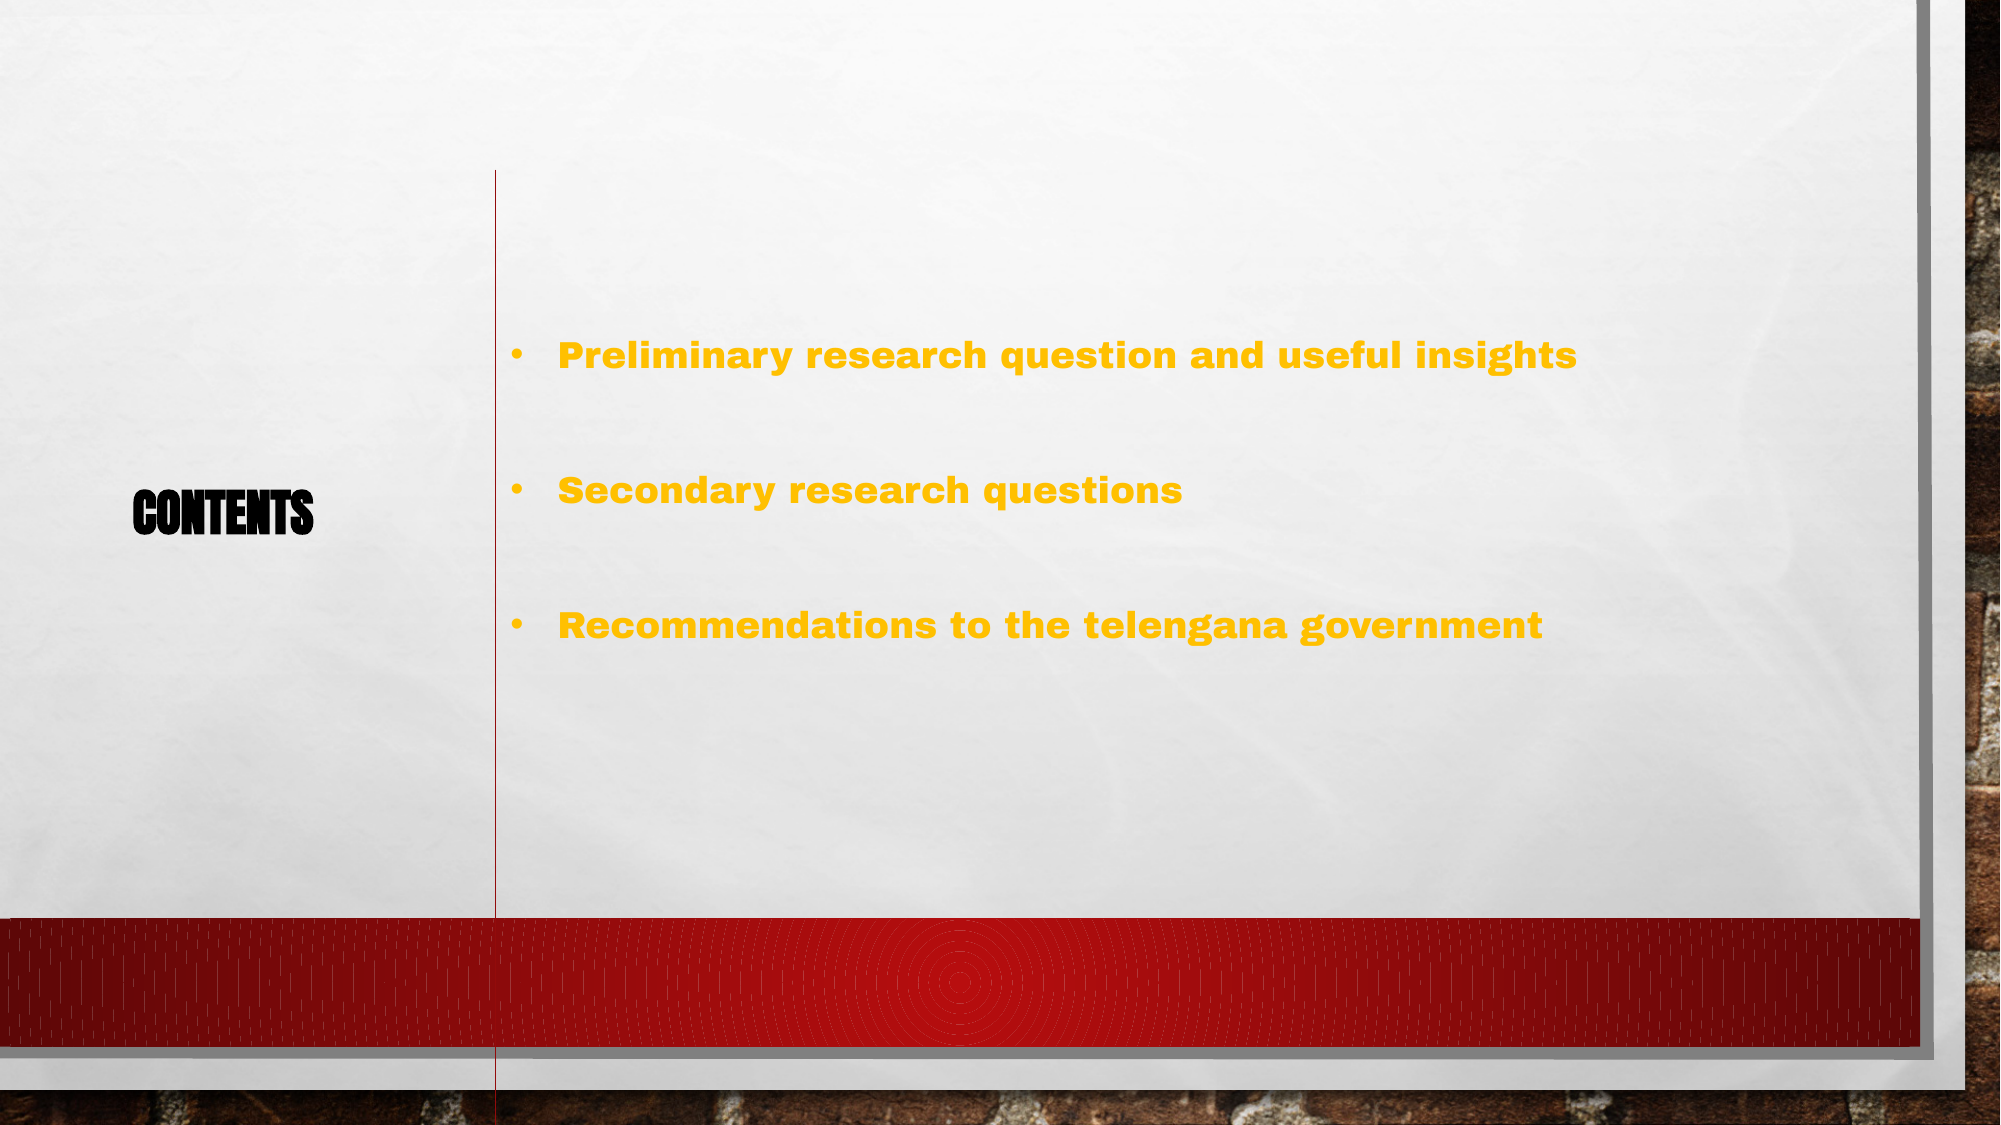

Preliminary research question and useful insights

Secondary research questions

Recommendations to the telengana government

        CONTENTS